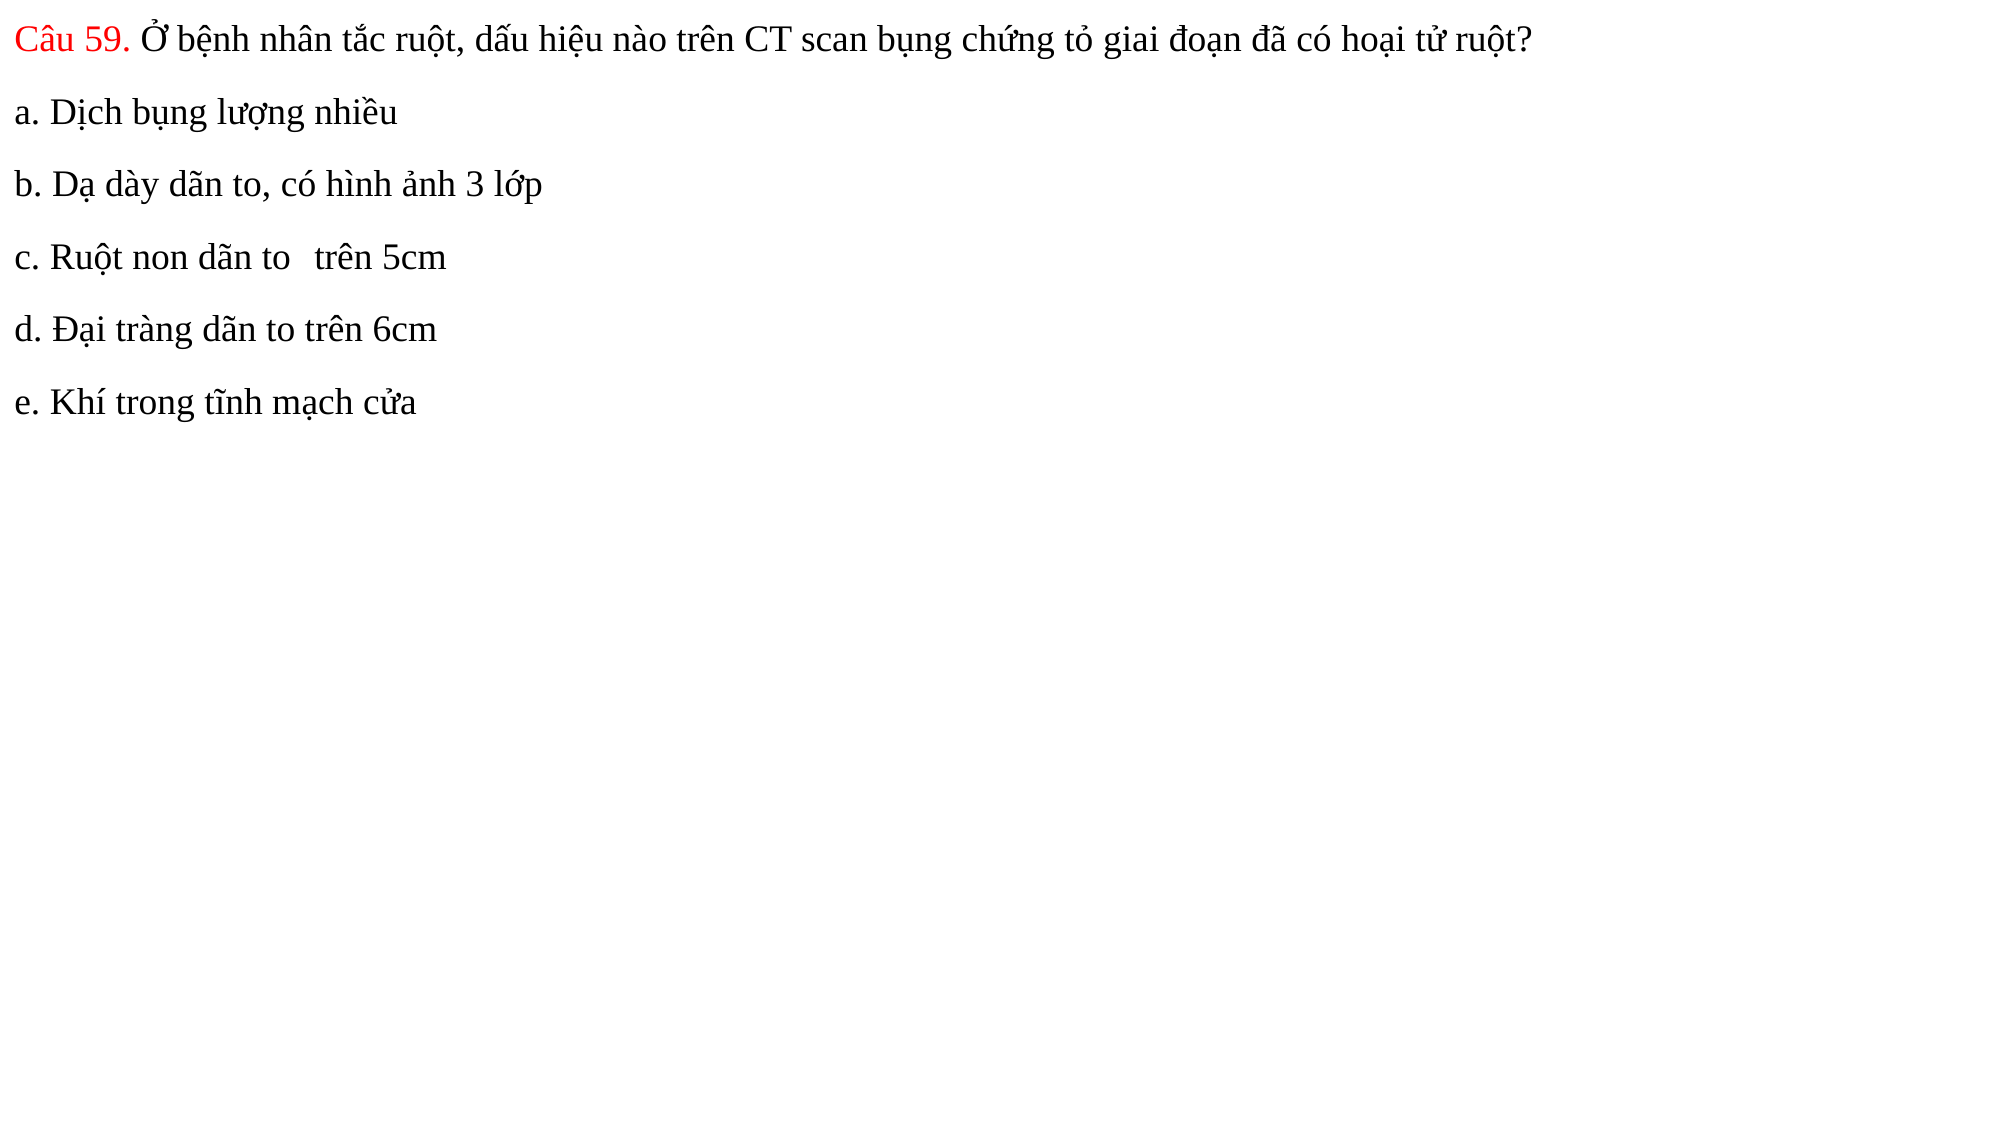

Câu 59. Ở bệnh nhân tắc ruột, dấu hiệu nào trên CT scan bụng chứng tỏ giai đoạn đã có hoại tử ruột?
a. Dịch bụng lượng nhiều
b. Dạ dày dãn to, có hình ảnh 3 lớp
c. Ruột non dãn to	trên 5cm
d. Đại tràng dãn to trên 6cm
e. Khí trong tĩnh mạch cửa